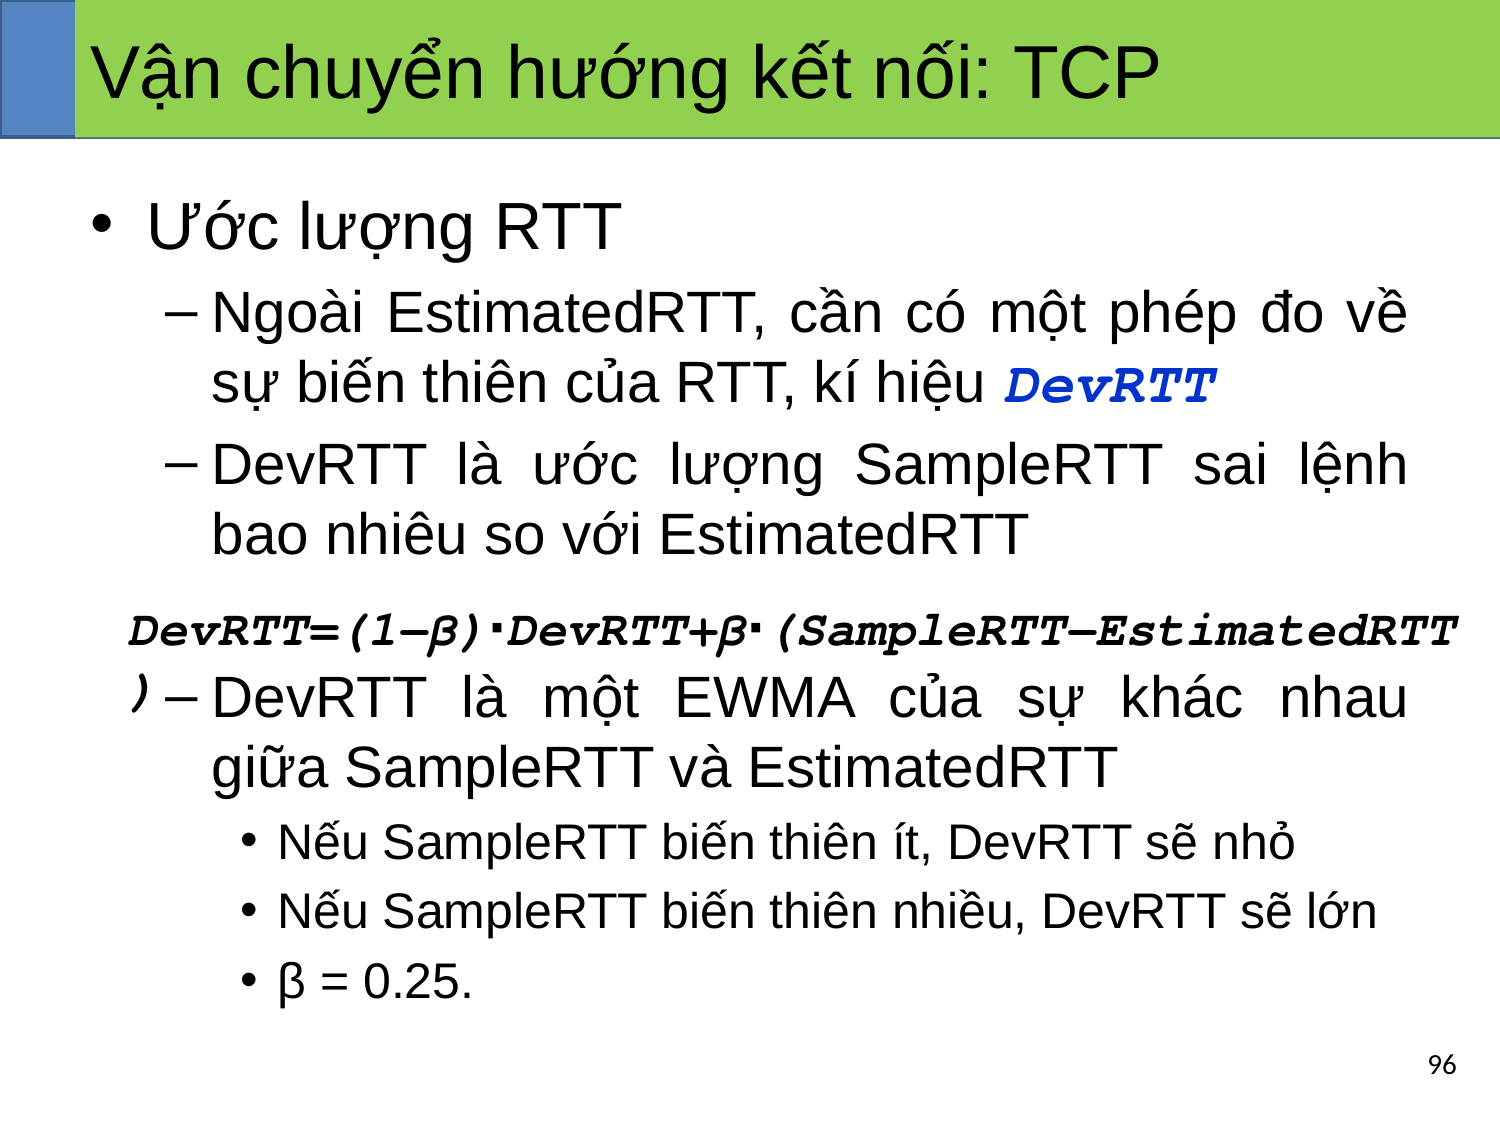

# Vận chuyển hướng kết nối: TCP
Ước lượng RTT
Ngoài EstimatedRTT, cần có một phép đo về sự biến thiên của RTT, kí hiệu DevRTT
DevRTT là ước lượng SampleRTT sai lệnh bao nhiêu so với EstimatedRTT

DevRTT là một EWMA của sự khác nhau giữa SampleRTT và EstimatedRTT
Nếu SampleRTT biến thiên ít, DevRTT sẽ nhỏ
Nếu SampleRTT biến thiên nhiều, DevRTT sẽ lớn
β = 0.25.

DevRTT=(1−β)⋅DevRTT+β⋅(SampleRTT−EstimatedRTT)
96